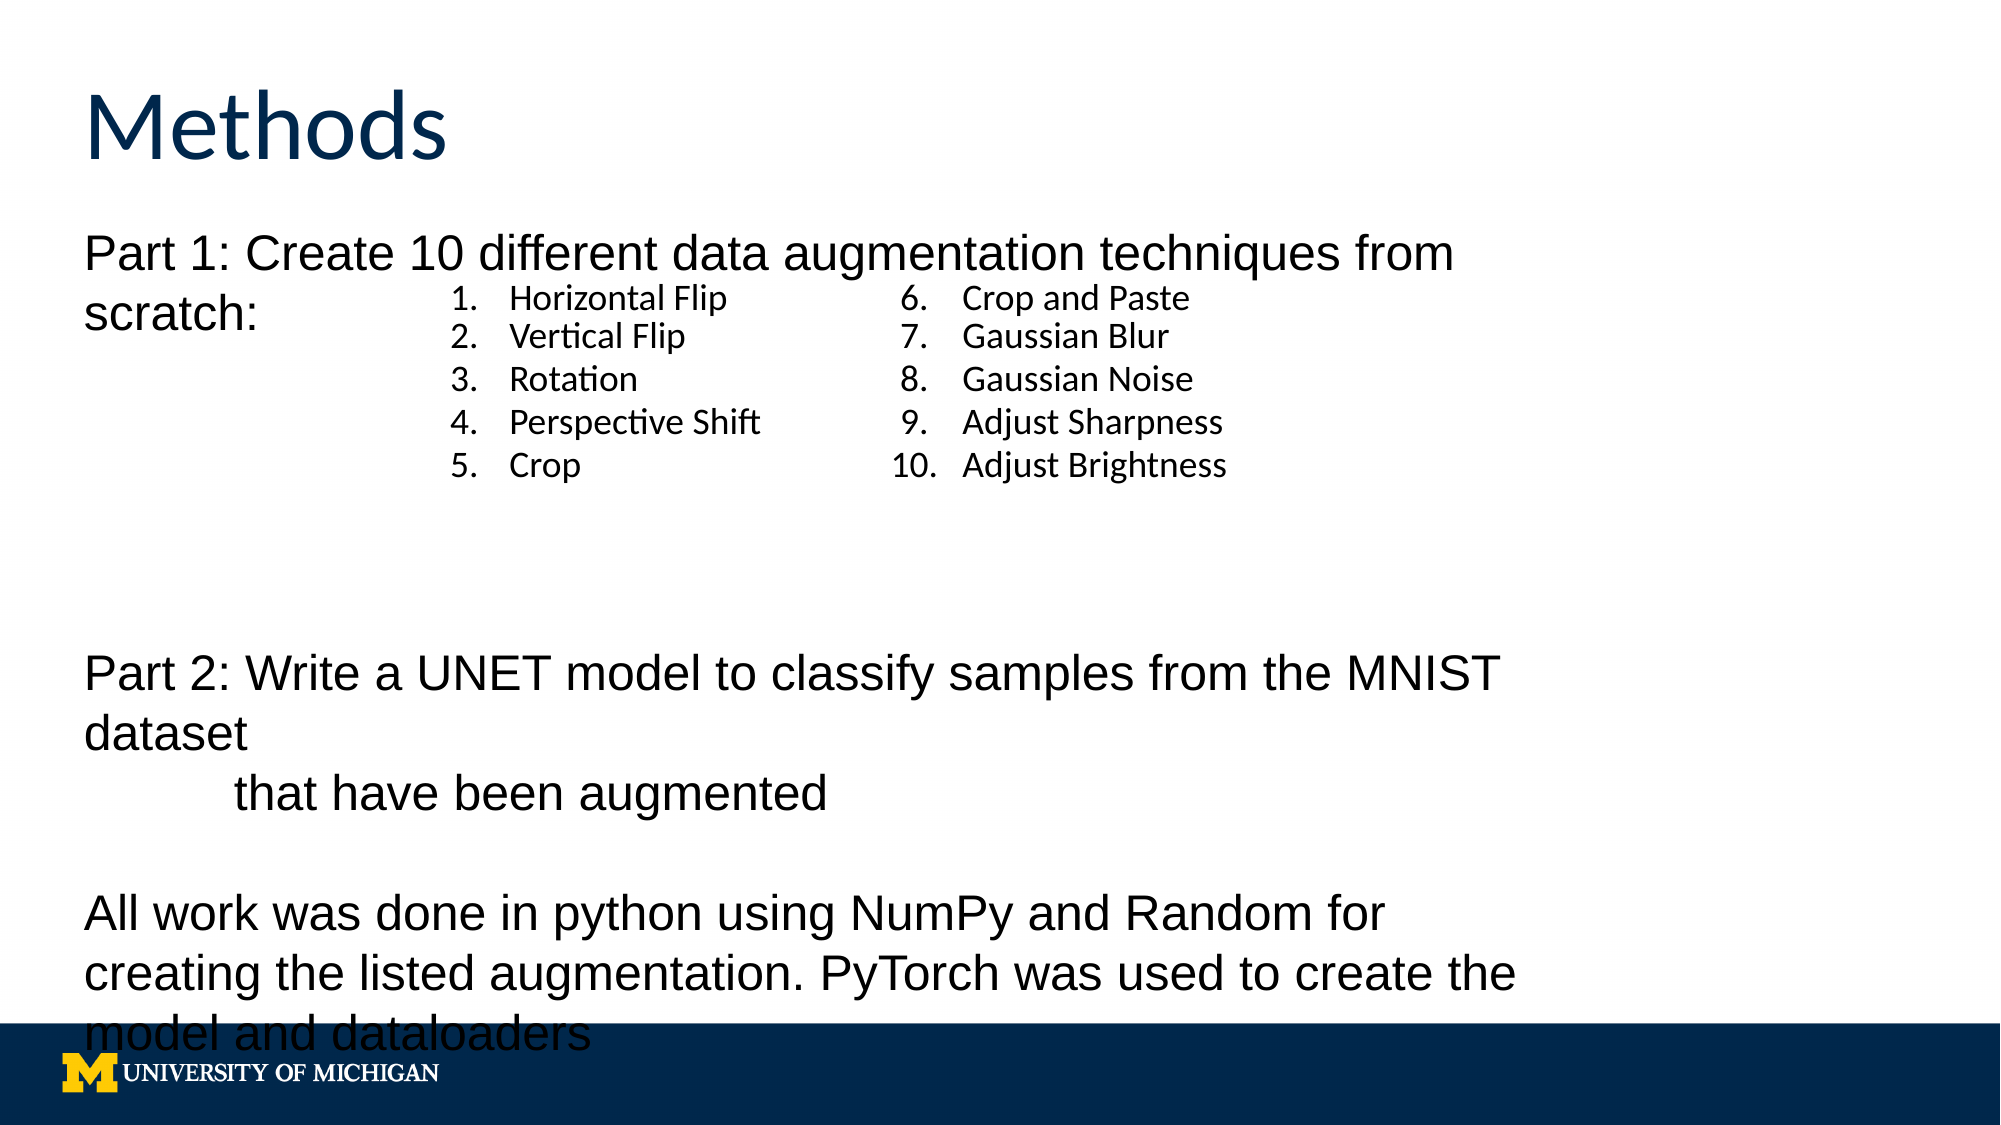

# Methods
Part 1: Create 10 different data augmentation techniques from scratch:
Part 2: Write a UNET model to classify samples from the MNIST dataset
	that have been augmented

All work was done in python using NumPy and Random for creating the listed augmentation. PyTorch was used to create the model and dataloaders

| 1. | Horizontal Flip | 6. | Crop and Paste |
| --- | --- | --- | --- |
| 2. | Vertical Flip | 7. | Gaussian Blur |
| 3. | Rotation | 8. | Gaussian Noise |
| 4. | Perspective Shift | 9. | Adjust Sharpness |
| 5. | Crop | 10. | Adjust Brightness |